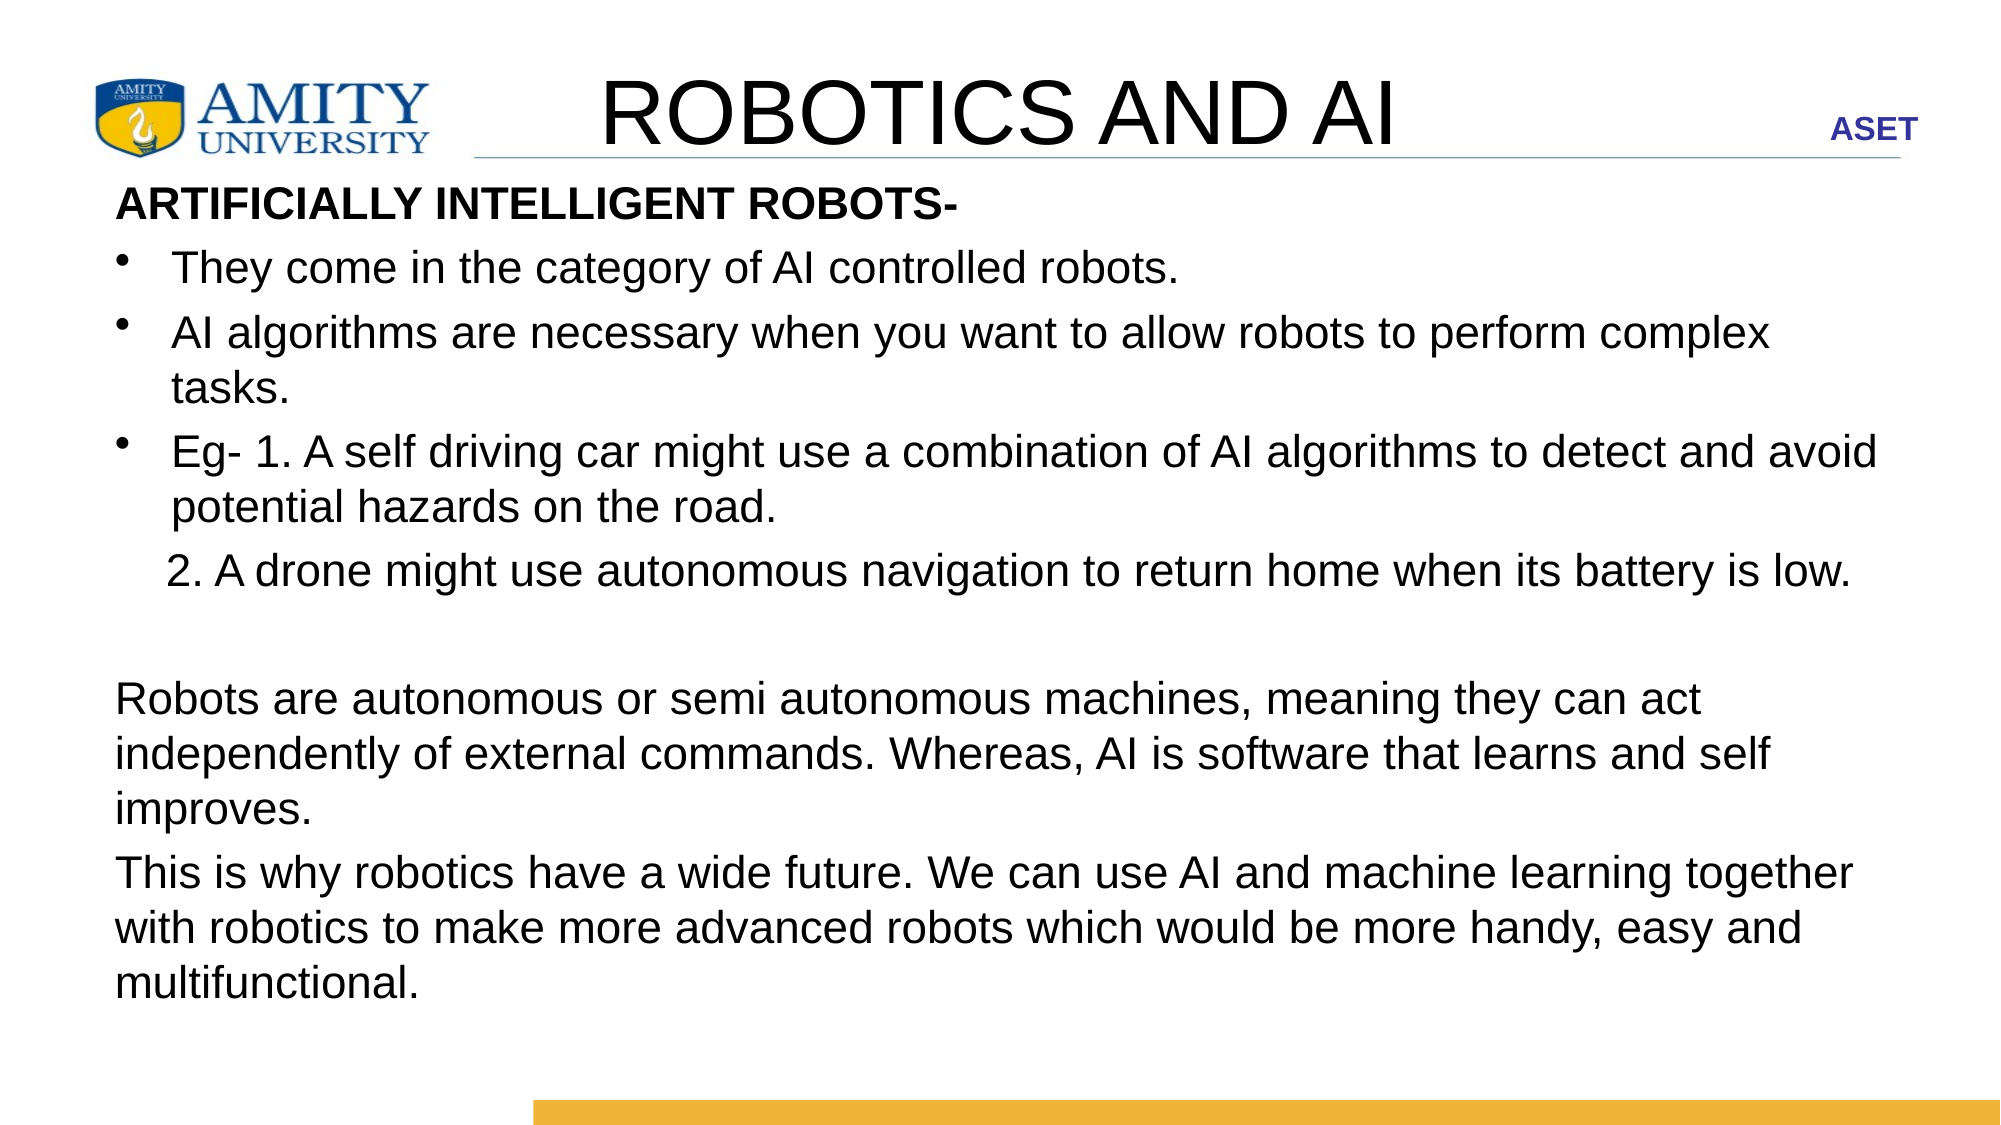

# ROBOTICS AND AI
ARTIFICIALLY INTELLIGENT ROBOTS-
They come in the category of AI controlled robots.
AI algorithms are necessary when you want to allow robots to perform complex tasks.
Eg- 1. A self driving car might use a combination of AI algorithms to detect and avoid potential hazards on the road.
    2. A drone might use autonomous navigation to return home when its battery is low.

Robots are autonomous or semi autonomous machines, meaning they can act independently of external commands. Whereas, AI is software that learns and self improves.
This is why robotics have a wide future. We can use AI and machine learning together with robotics to make more advanced robots which would be more handy, easy and multifunctional.